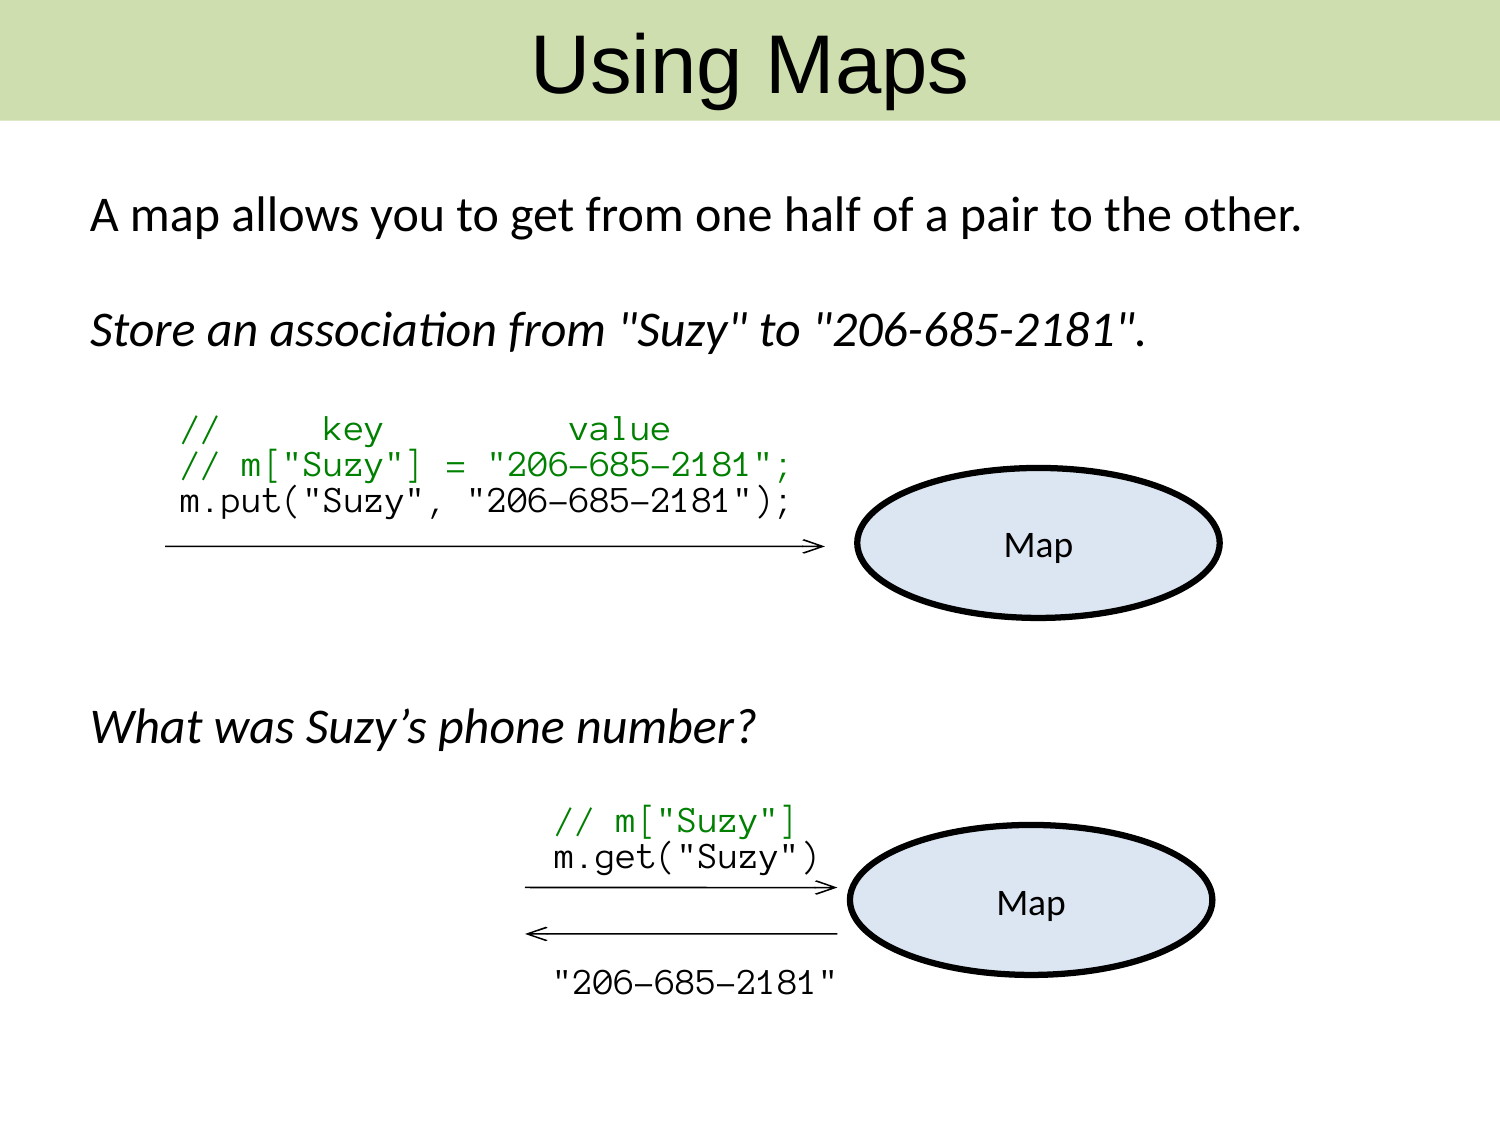

Using Maps
A map allows you to get from one half of a pair to the other.
Store an association from "Suzy" to "206-685-2181".

//     key         value
// m["Suzy"] = "206-685-2181";
m.put("Suzy", "206-685-2181");
Map

What was Suzy’s phone number?
// m["Suzy"]
m.get("Suzy")
Map

"206-685-2181"